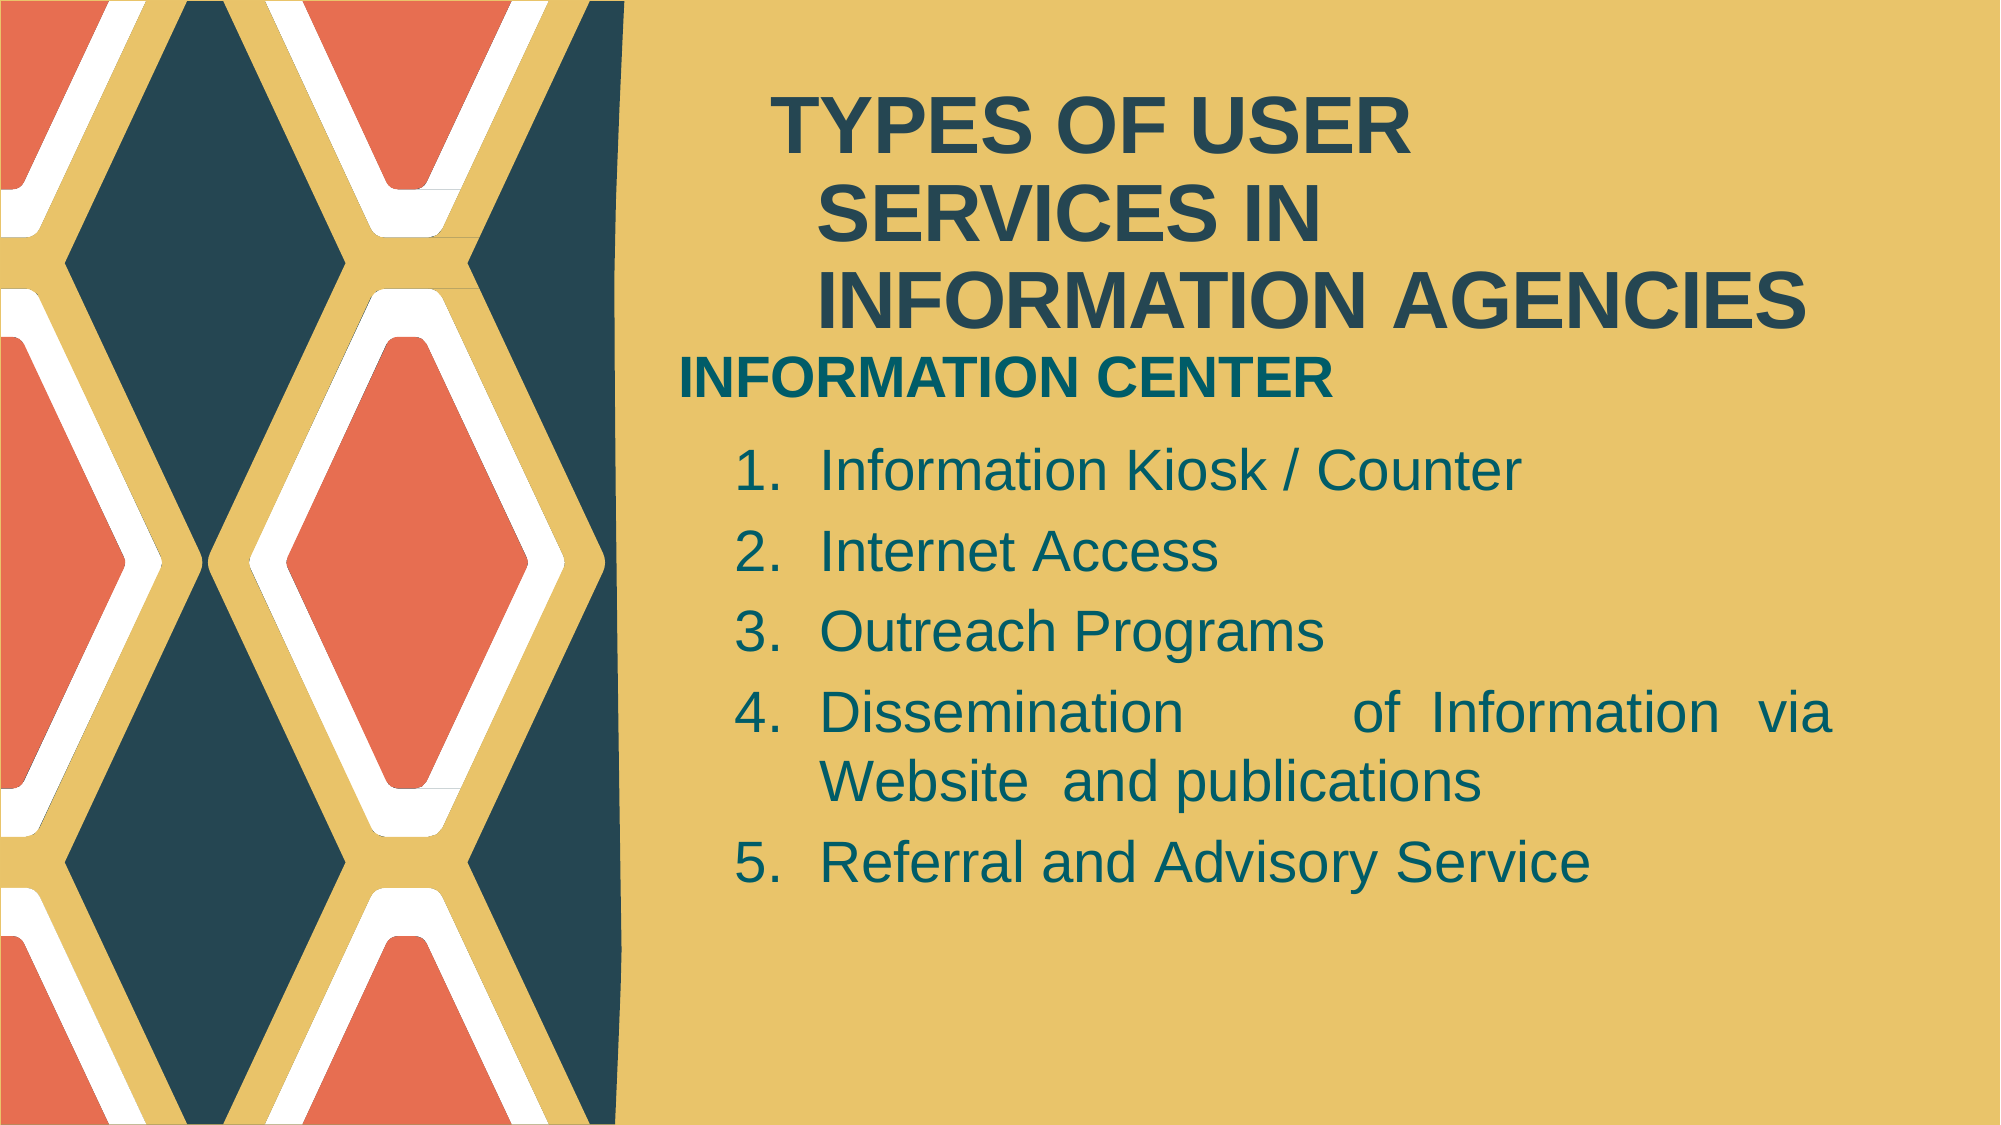

# TYPES OF USER SERVICES IN  INFORMATION AGENCIES

INFORMATION CENTER
Information Kiosk / Counter
Internet Access
Outreach Programs
Dissemination	of	Information	via	Website  and publications
Referral and Advisory Service